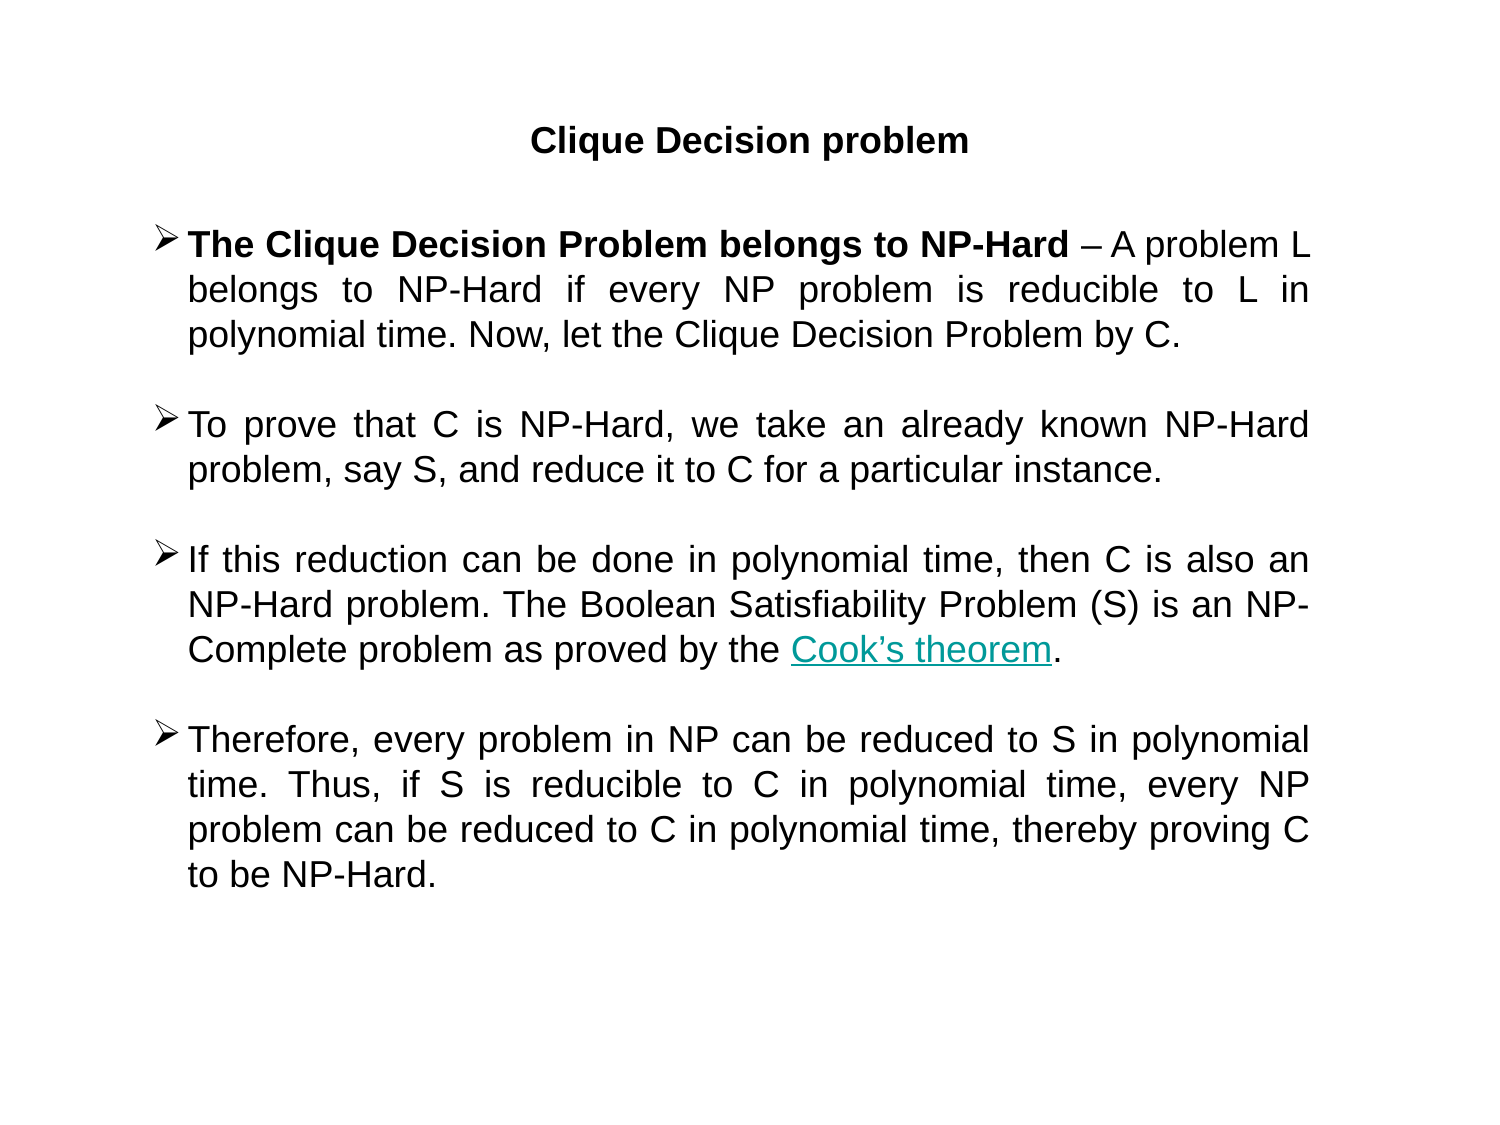

# Clique Decision problem
The Clique Decision Problem belongs to NP-Hard – A problem L belongs to NP-Hard if every NP problem is reducible to L in polynomial time. Now, let the Clique Decision Problem by C.

To prove that C is NP-Hard, we take an already known NP-Hard problem, say S, and reduce it to C for a particular instance.

If this reduction can be done in polynomial time, then C is also an NP-Hard problem. The Boolean Satisfiability Problem (S) is an NP-Complete problem as proved by the Cook’s theorem.

Therefore, every problem in NP can be reduced to S in polynomial time. Thus, if S is reducible to C in polynomial time, every NP problem can be reduced to C in polynomial time, thereby proving C to be NP-Hard.